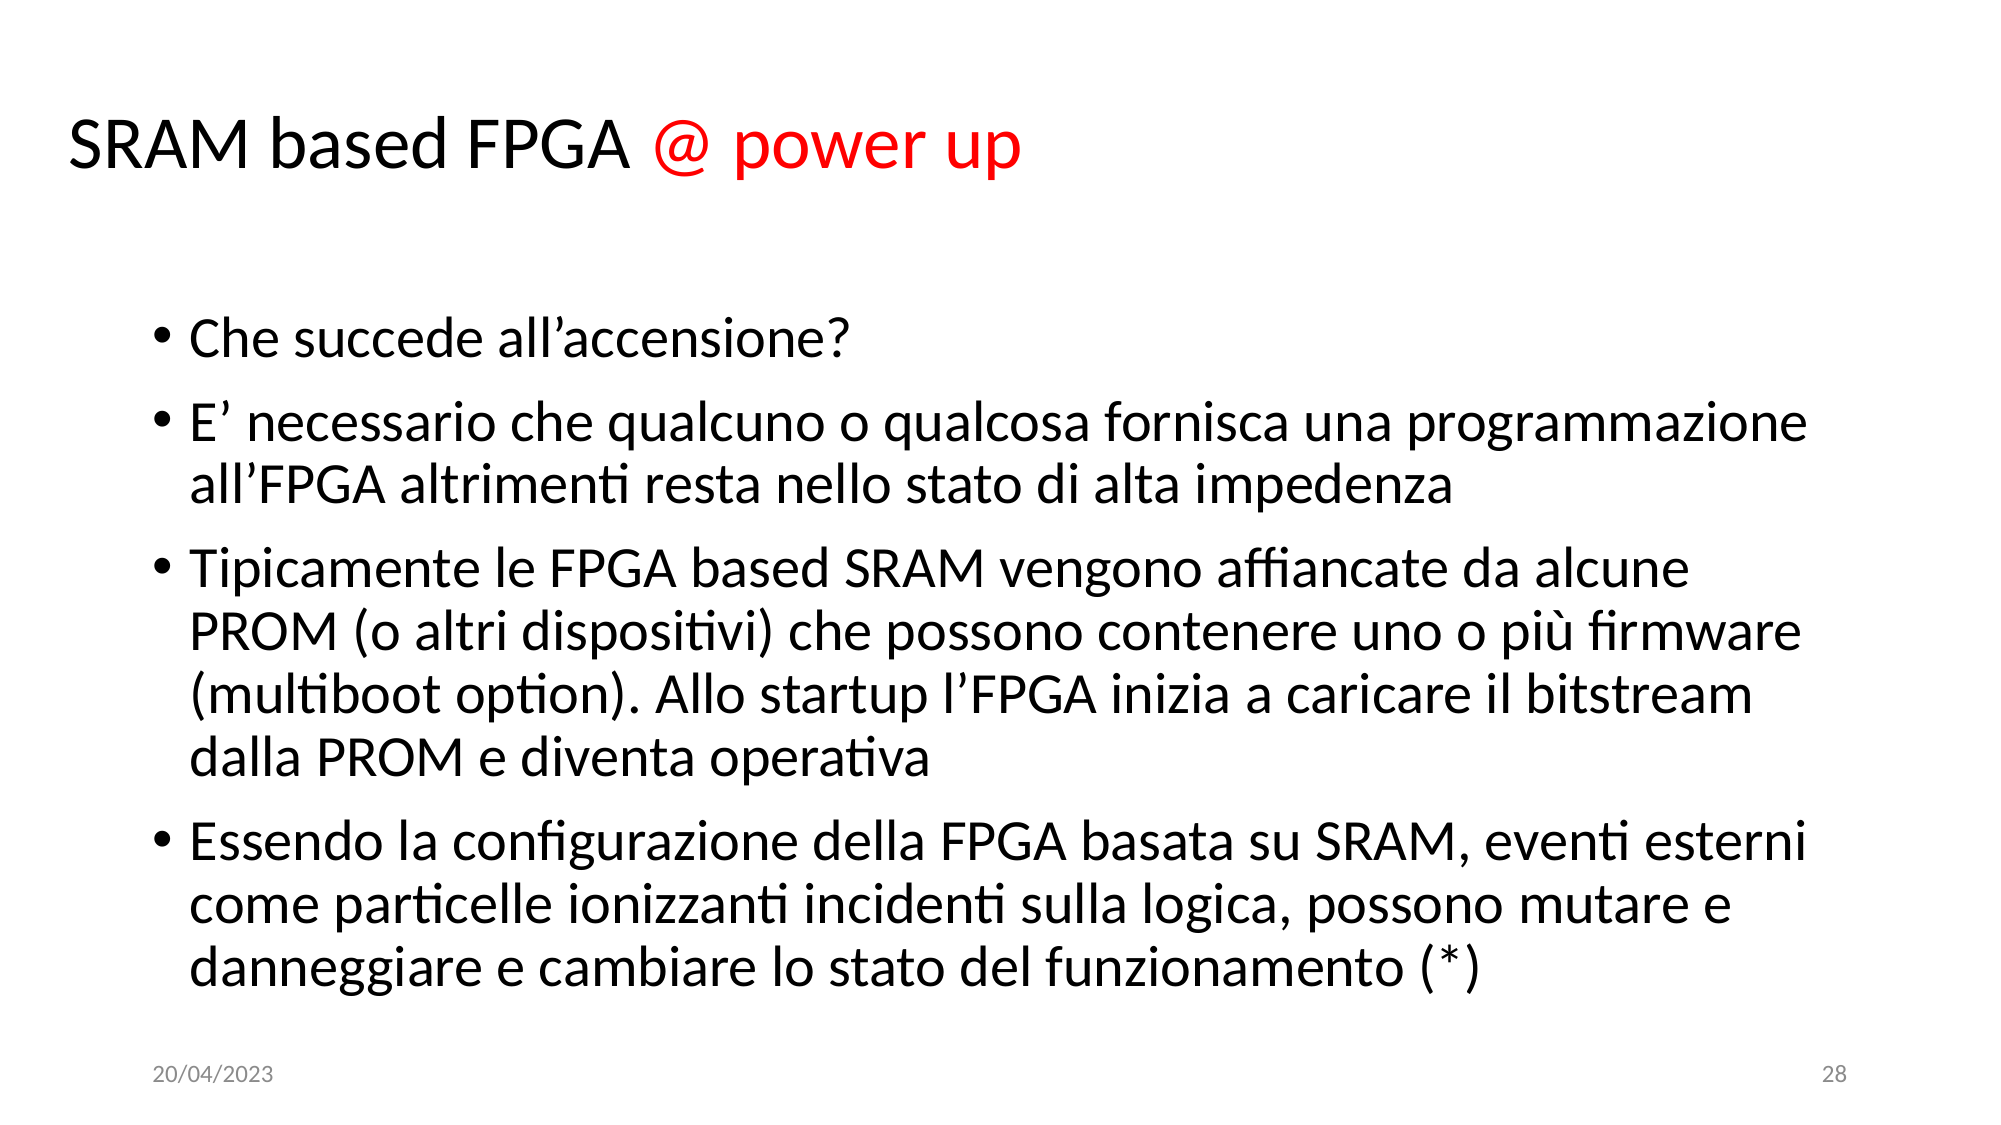

SRAM based FPGA @ power up
Che succede all’accensione?
E’ necessario che qualcuno o qualcosa fornisca una programmazione all’FPGA altrimenti resta nello stato di alta impedenza
Tipicamente le FPGA based SRAM vengono affiancate da alcune PROM (o altri dispositivi) che possono contenere uno o più firmware (multiboot option). Allo startup l’FPGA inizia a caricare il bitstream dalla PROM e diventa operativa
Essendo la configurazione della FPGA basata su SRAM, eventi esterni come particelle ionizzanti incidenti sulla logica, possono mutare e danneggiare e cambiare lo stato del funzionamento (*)
20/04/2023
28